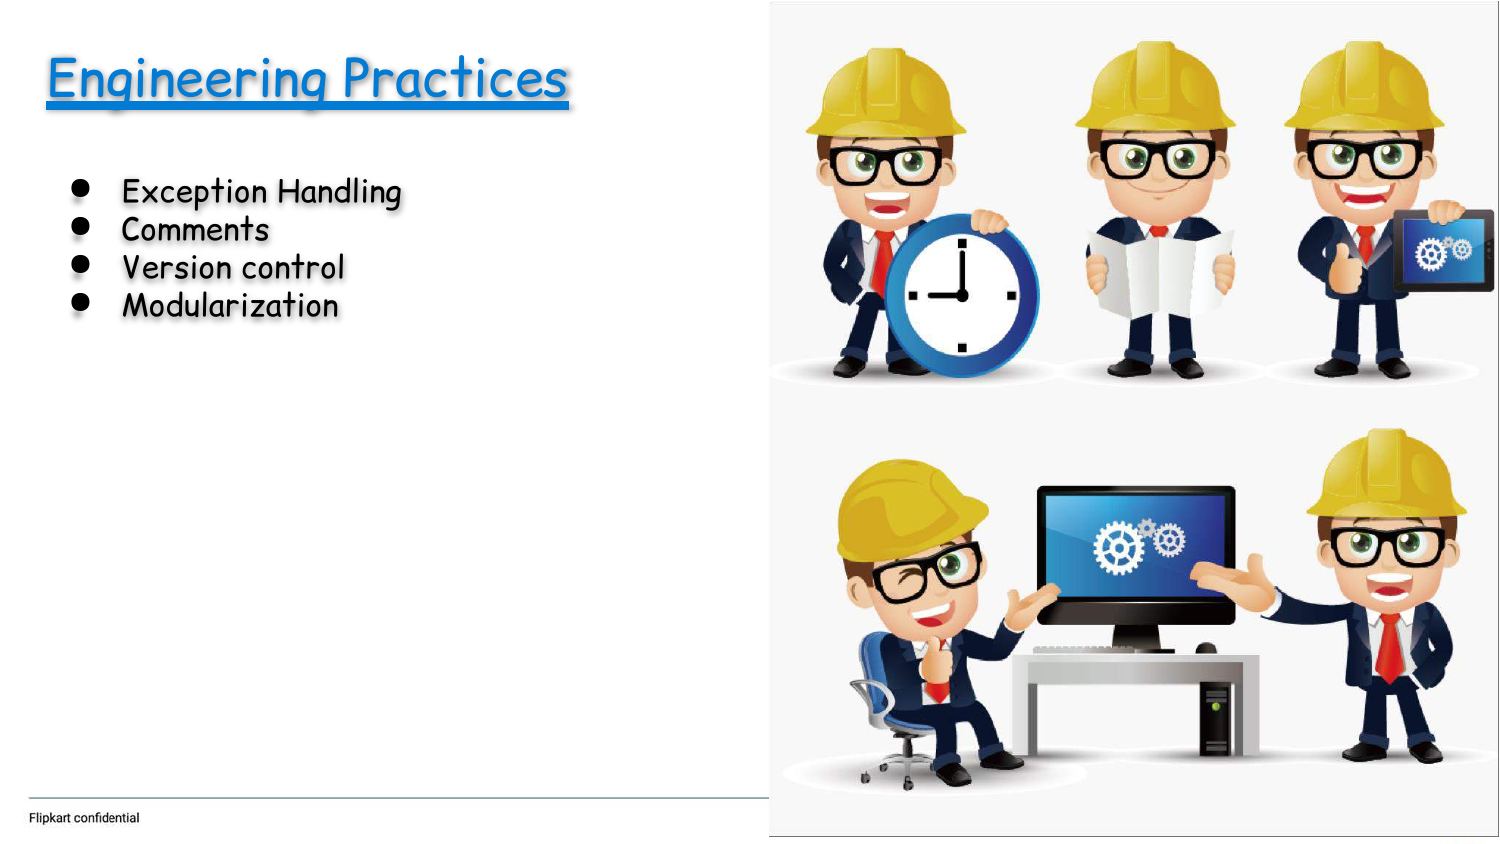

# Engineering Practices

Exception Handling
Comments
Version control
Modularization